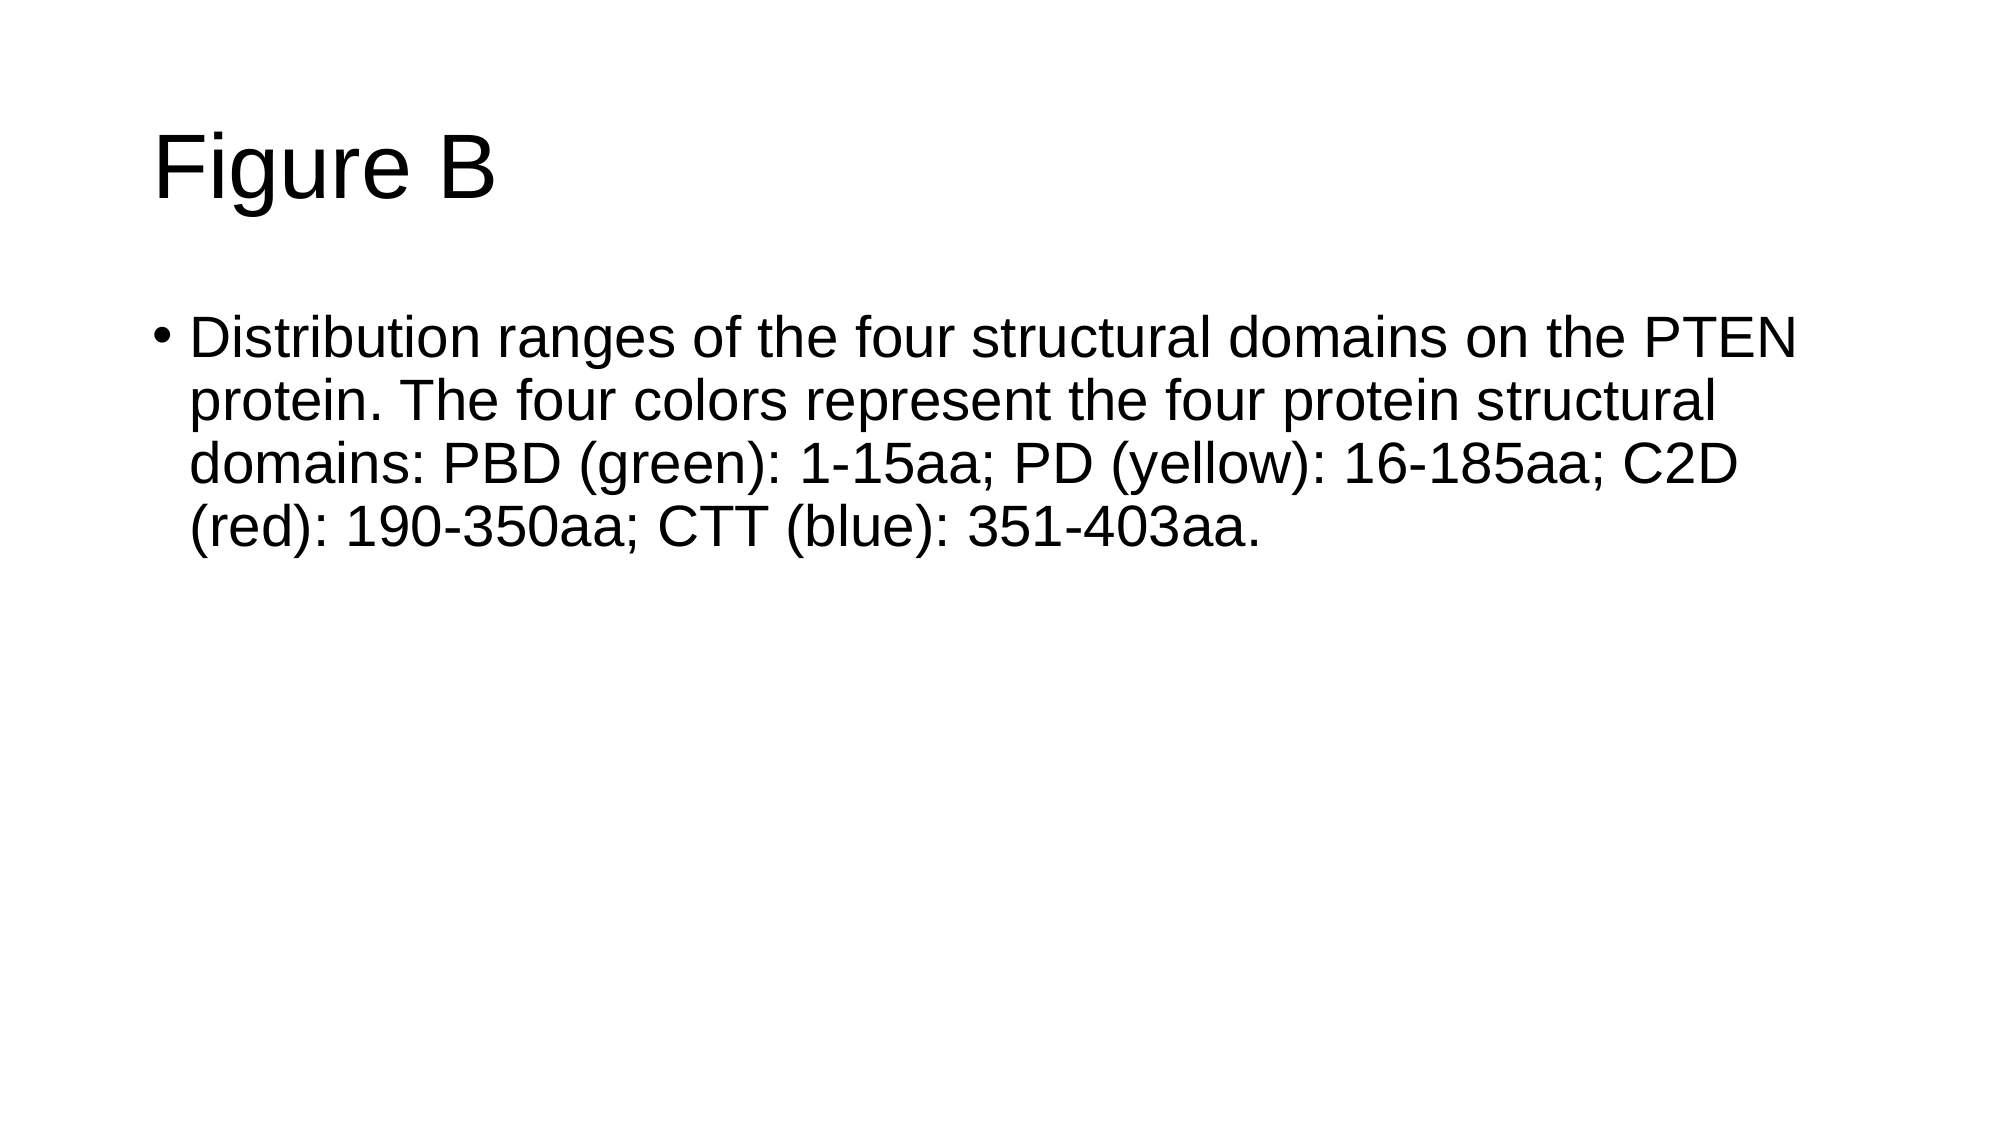

# Figure B
Distribution ranges of the four structural domains on the PTEN protein. The four colors represent the four protein structural domains: PBD (green): 1-15aa; PD (yellow): 16-185aa; C2D (red): 190-350aa; CTT (blue): 351-403aa.